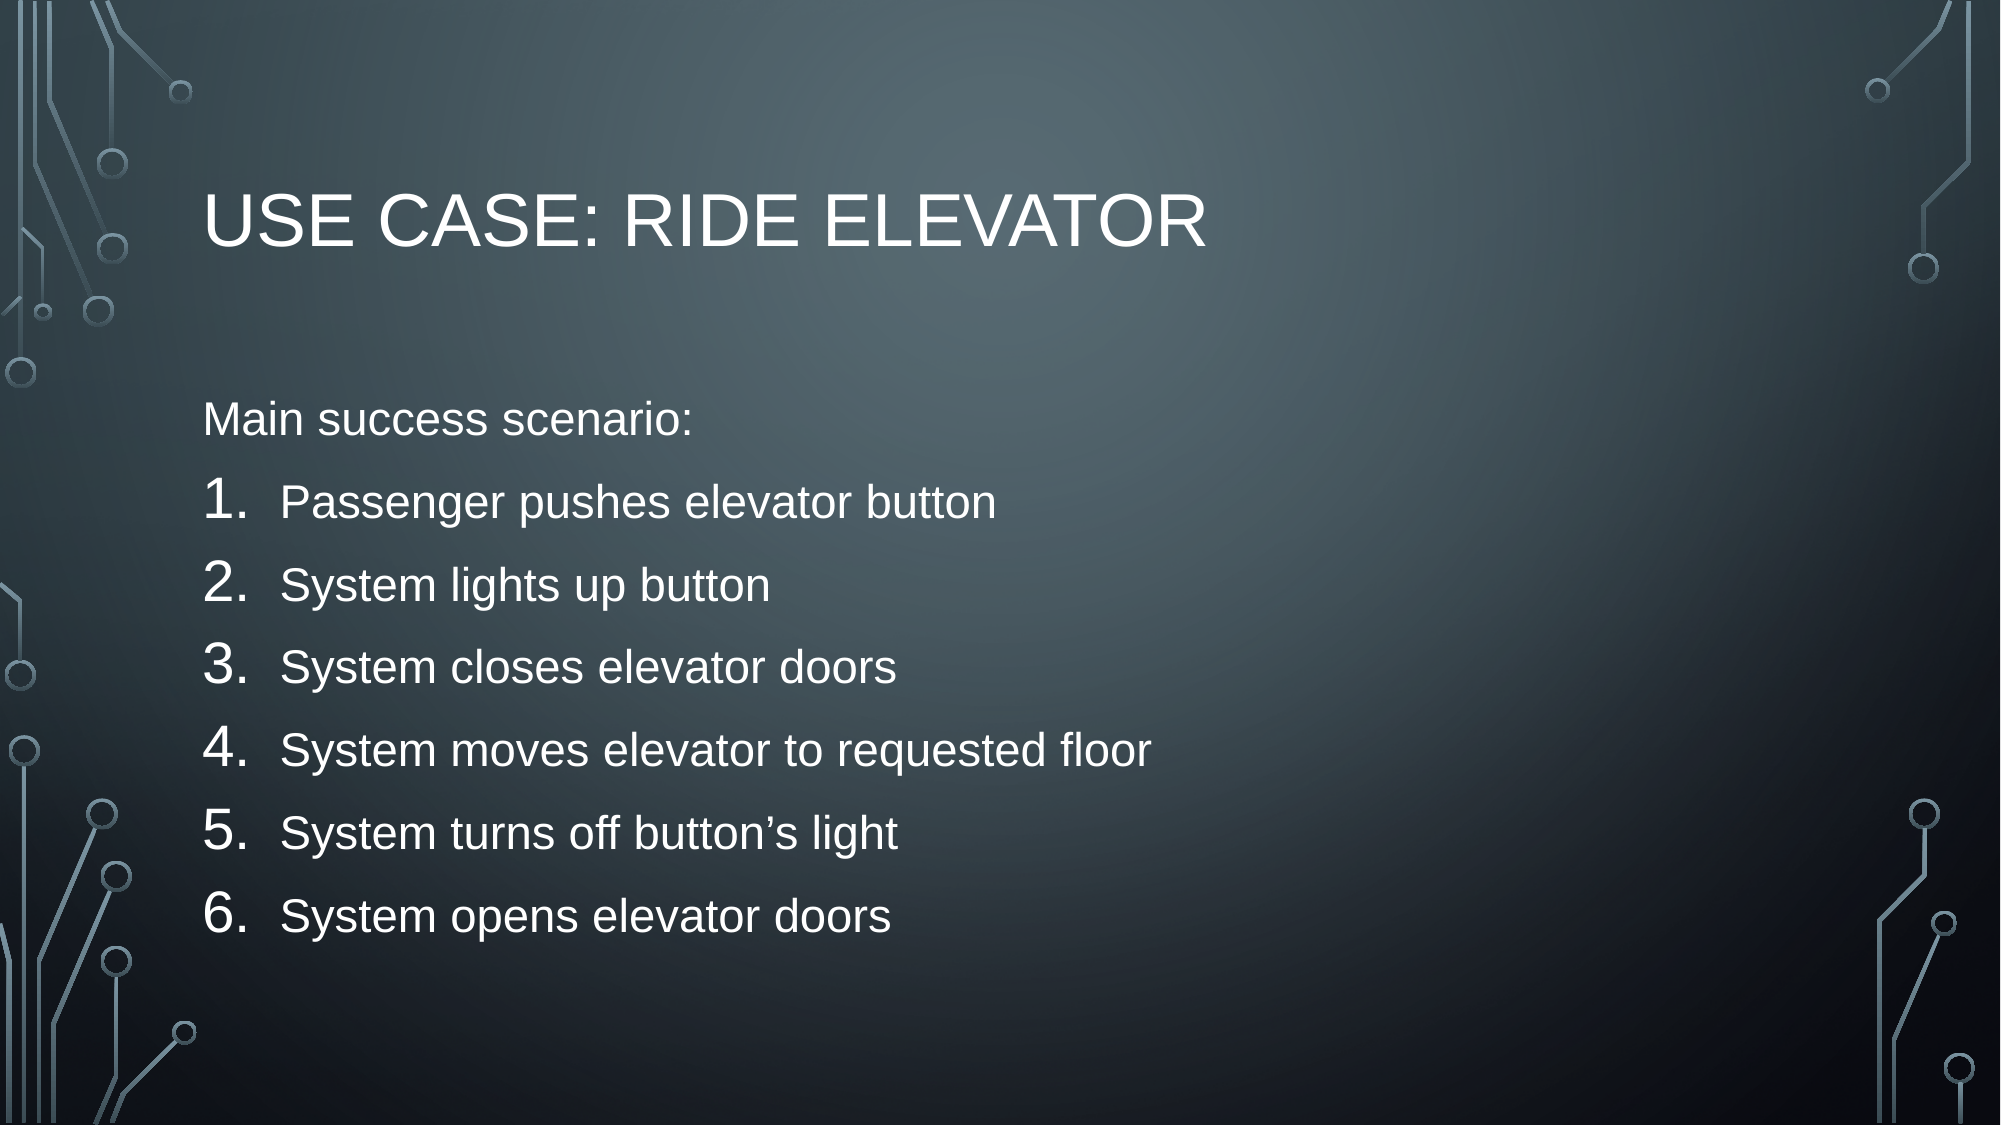

# Use case: ride elevator
Main success scenario:
Passenger pushes elevator button
System lights up button
System closes elevator doors
System moves elevator to requested floor
System turns off button’s light
System opens elevator doors